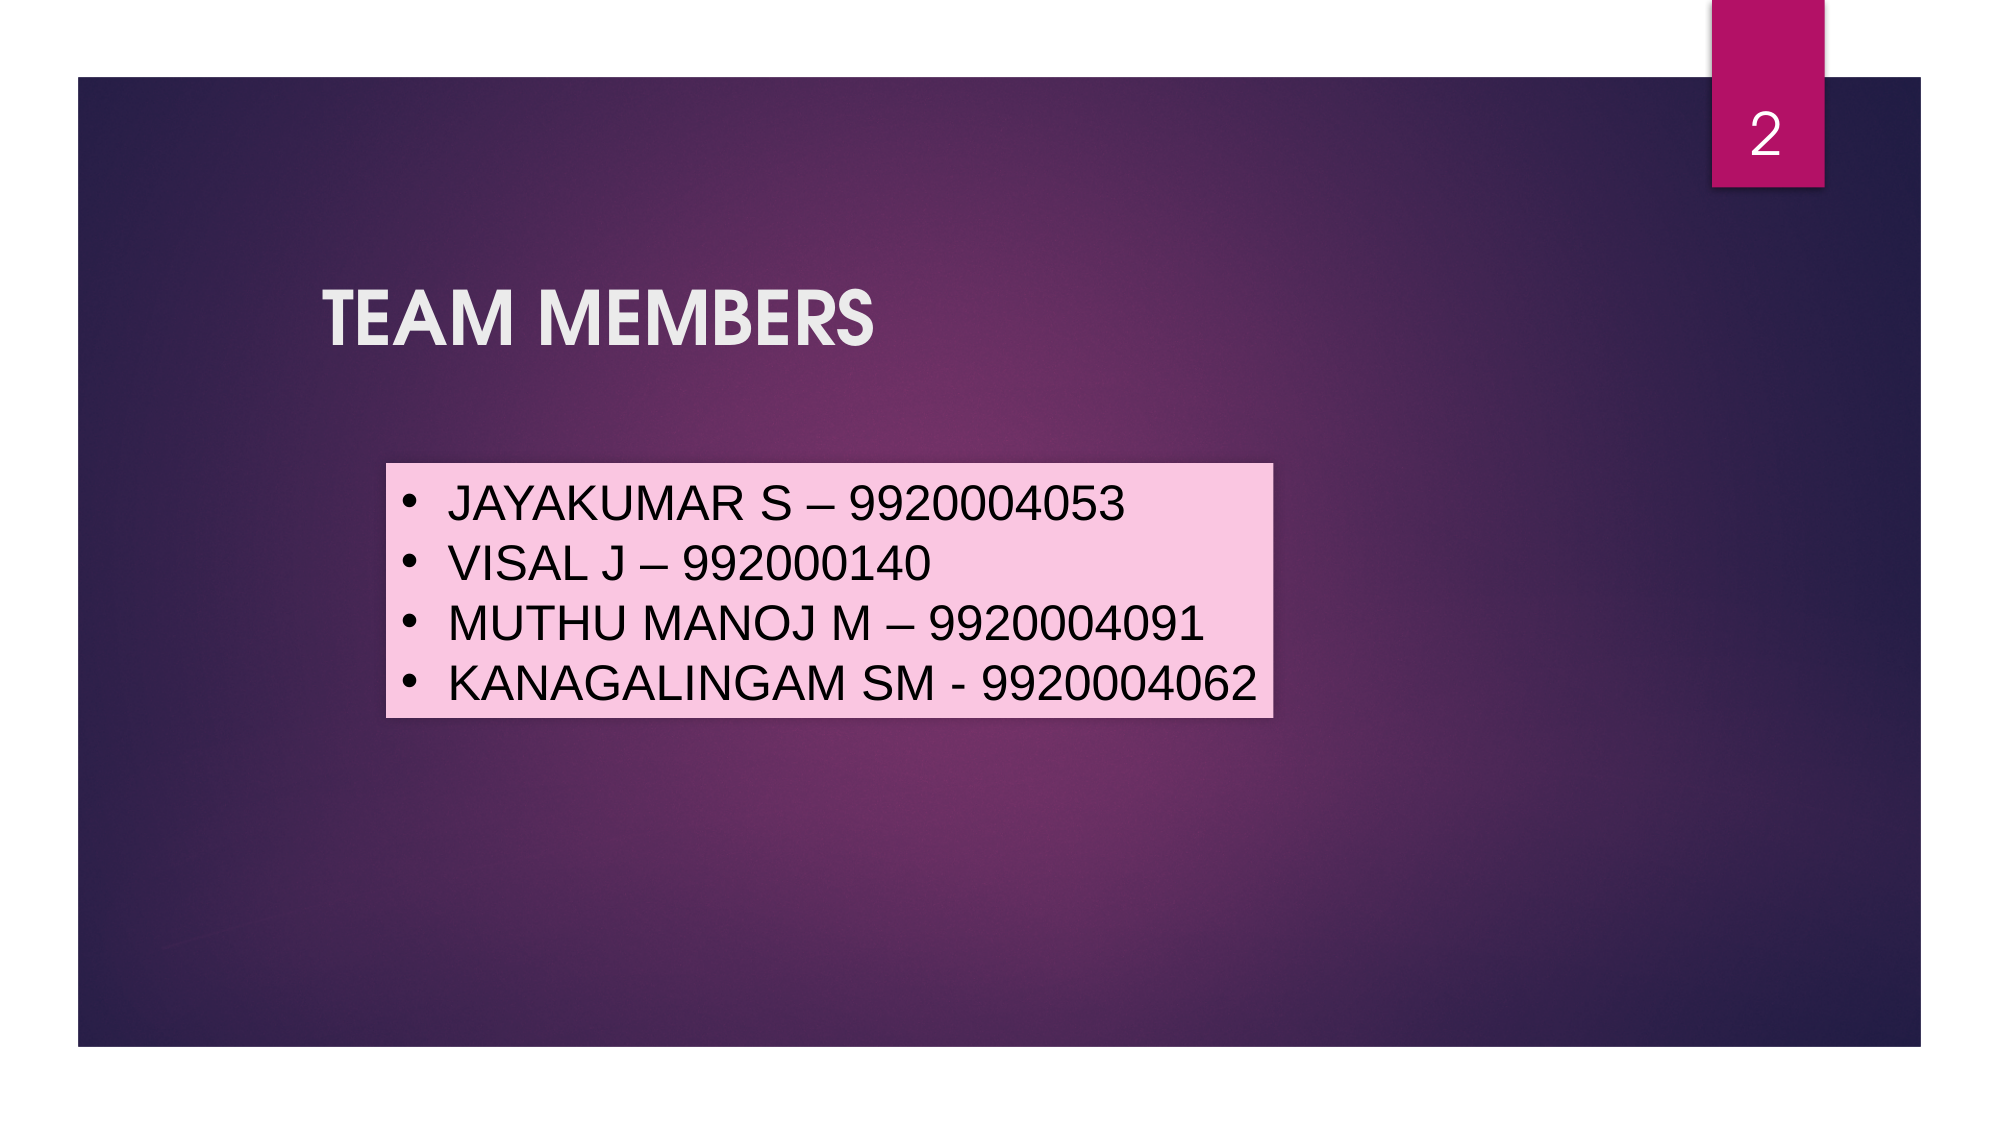

# TEAM MEMBERS
2
JAYAKUMAR S – 9920004053
VISAL J – 992000140
MUTHU MANOJ M – 9920004091
KANAGALINGAM SM - 9920004062